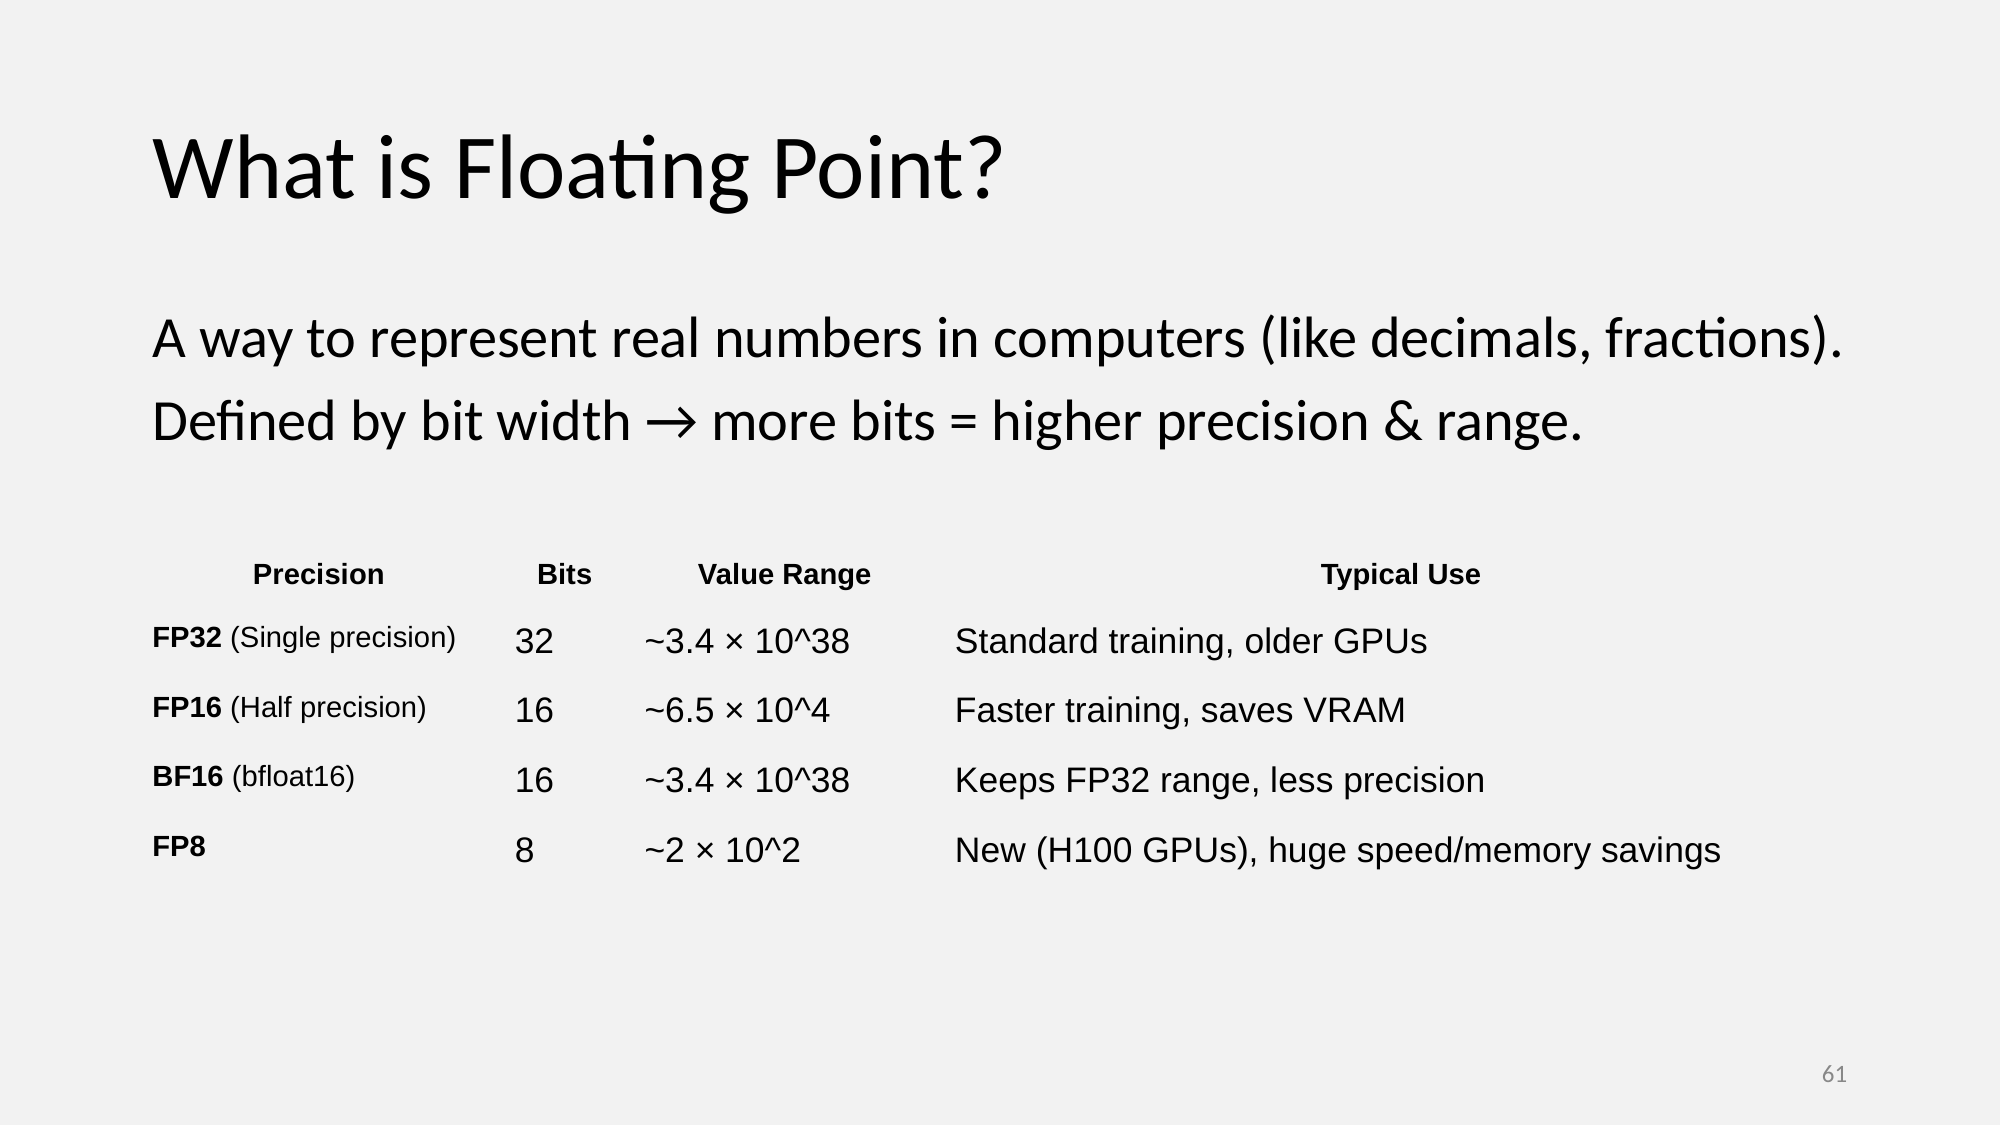

# What is Floating Point?
A way to represent real numbers in computers (like decimals, fractions).
Defined by bit width → more bits = higher precision & range.
| Precision | Bits | Value Range | Typical Use |
| --- | --- | --- | --- |
| FP32 (Single precision) | 32 | ~3.4 × 10^38 | Standard training, older GPUs |
| FP16 (Half precision) | 16 | ~6.5 × 10^4 | Faster training, saves VRAM |
| BF16 (bfloat16) | 16 | ~3.4 × 10^38 | Keeps FP32 range, less precision |
| FP8 | 8 | ~2 × 10^2 | New (H100 GPUs), huge speed/memory savings |
61